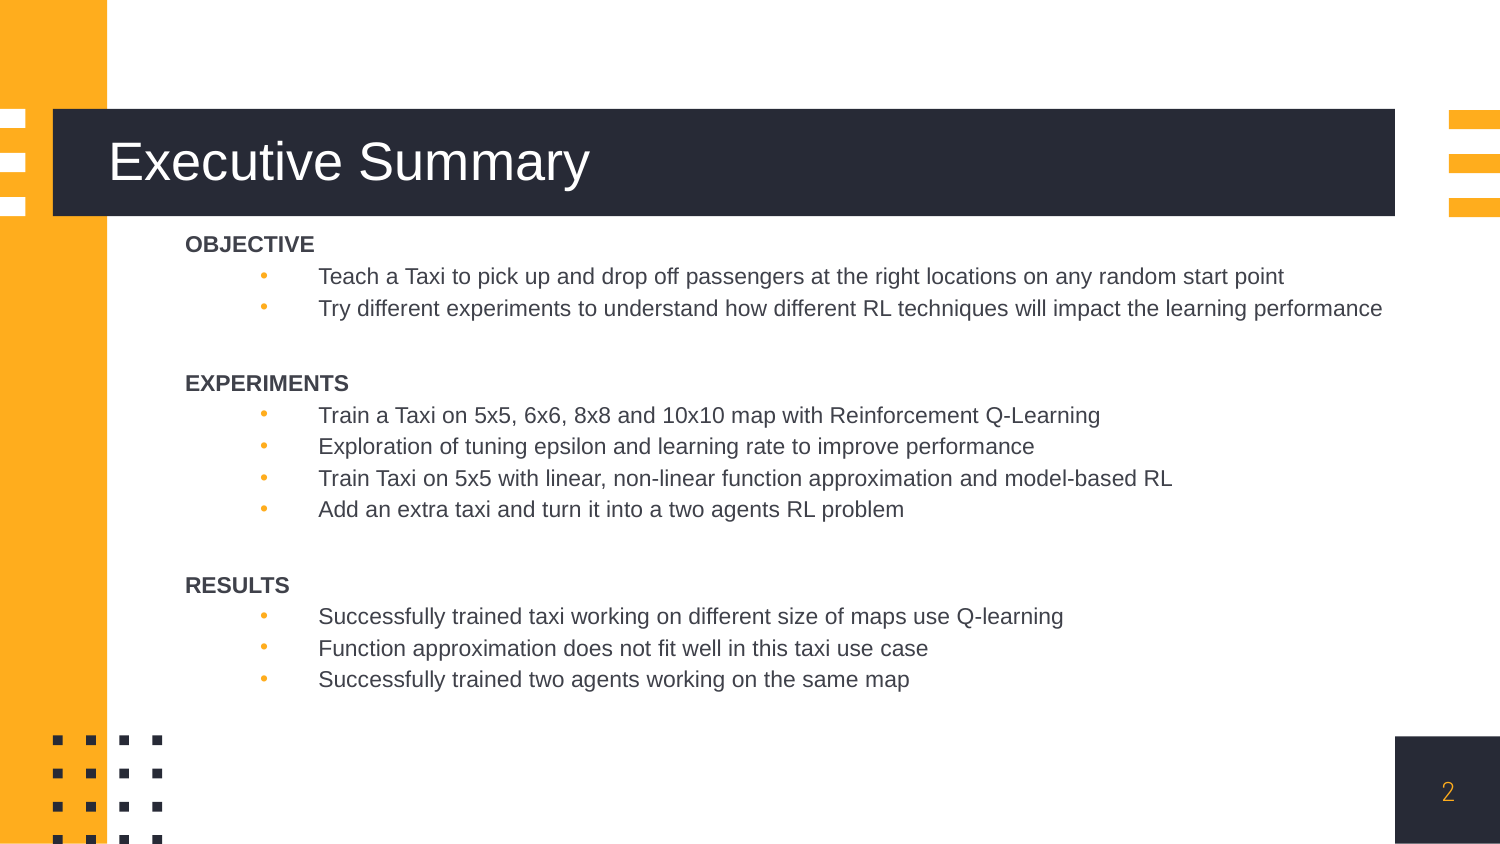

# Executive Summary
OBJECTIVE​​
Teach a Taxi to pick up and drop off passengers at the right locations on any random start point
Try different experiments to understand how different RL techniques will impact the learning performance ​

EXPERIMENTS
Train a Taxi on 5x5, 6x6, 8x8 and 10x10 map with Reinforcement Q-Learning ​
Exploration of tuning epsilon and learning rate to improve performance​
Train Taxi on 5x5 with linear, non-linear function approximation​ and model-based RL
Add an extra taxi and turn it into a two agents RL problem

RESULTS
Successfully trained taxi working on different size of maps use Q-learning
Function approximation does not fit well in this taxi use case
Successfully trained two agents working on the same map

2